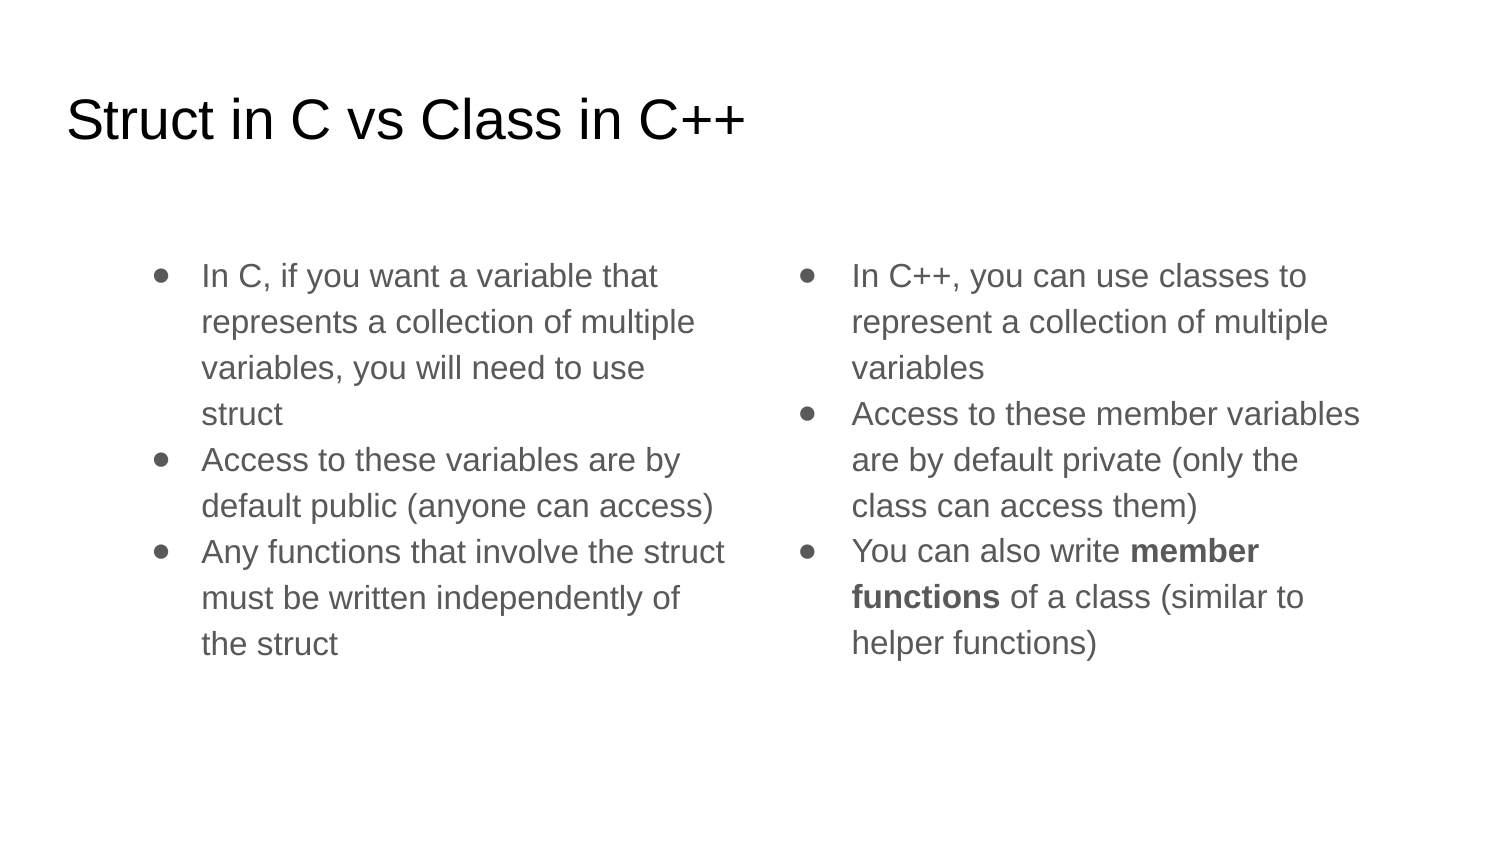

# Struct in C vs Class in C++
In C++, you can use classes to represent a collection of multiple variables
Access to these member variables are by default private (only the class can access them)
You can also write member functions of a class (similar to helper functions)
In C, if you want a variable that represents a collection of multiple variables, you will need to use struct
Access to these variables are by default public (anyone can access)
Any functions that involve the struct must be written independently of the struct